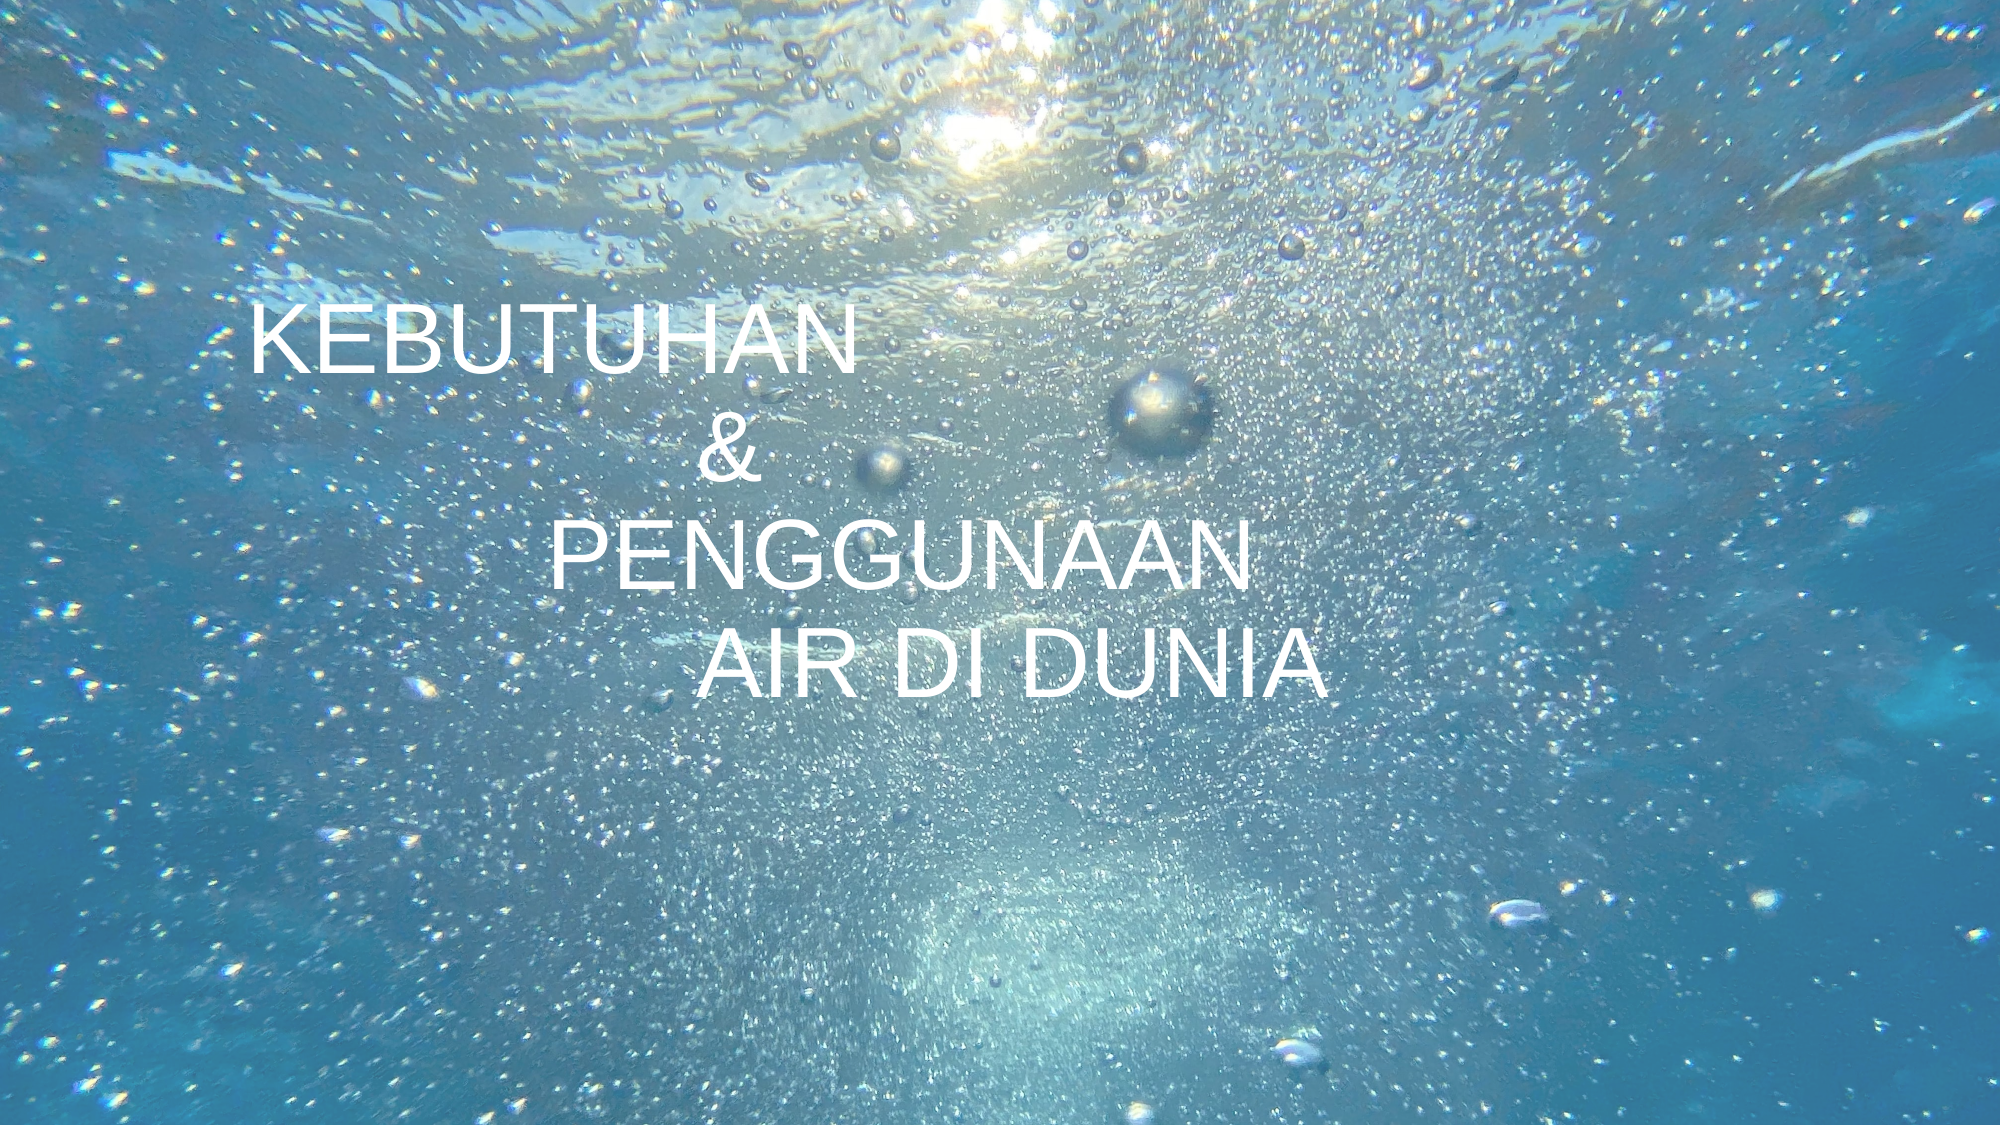

# KEBUTUHAN & PENGGUNAAN 						AIR DI DUNIA